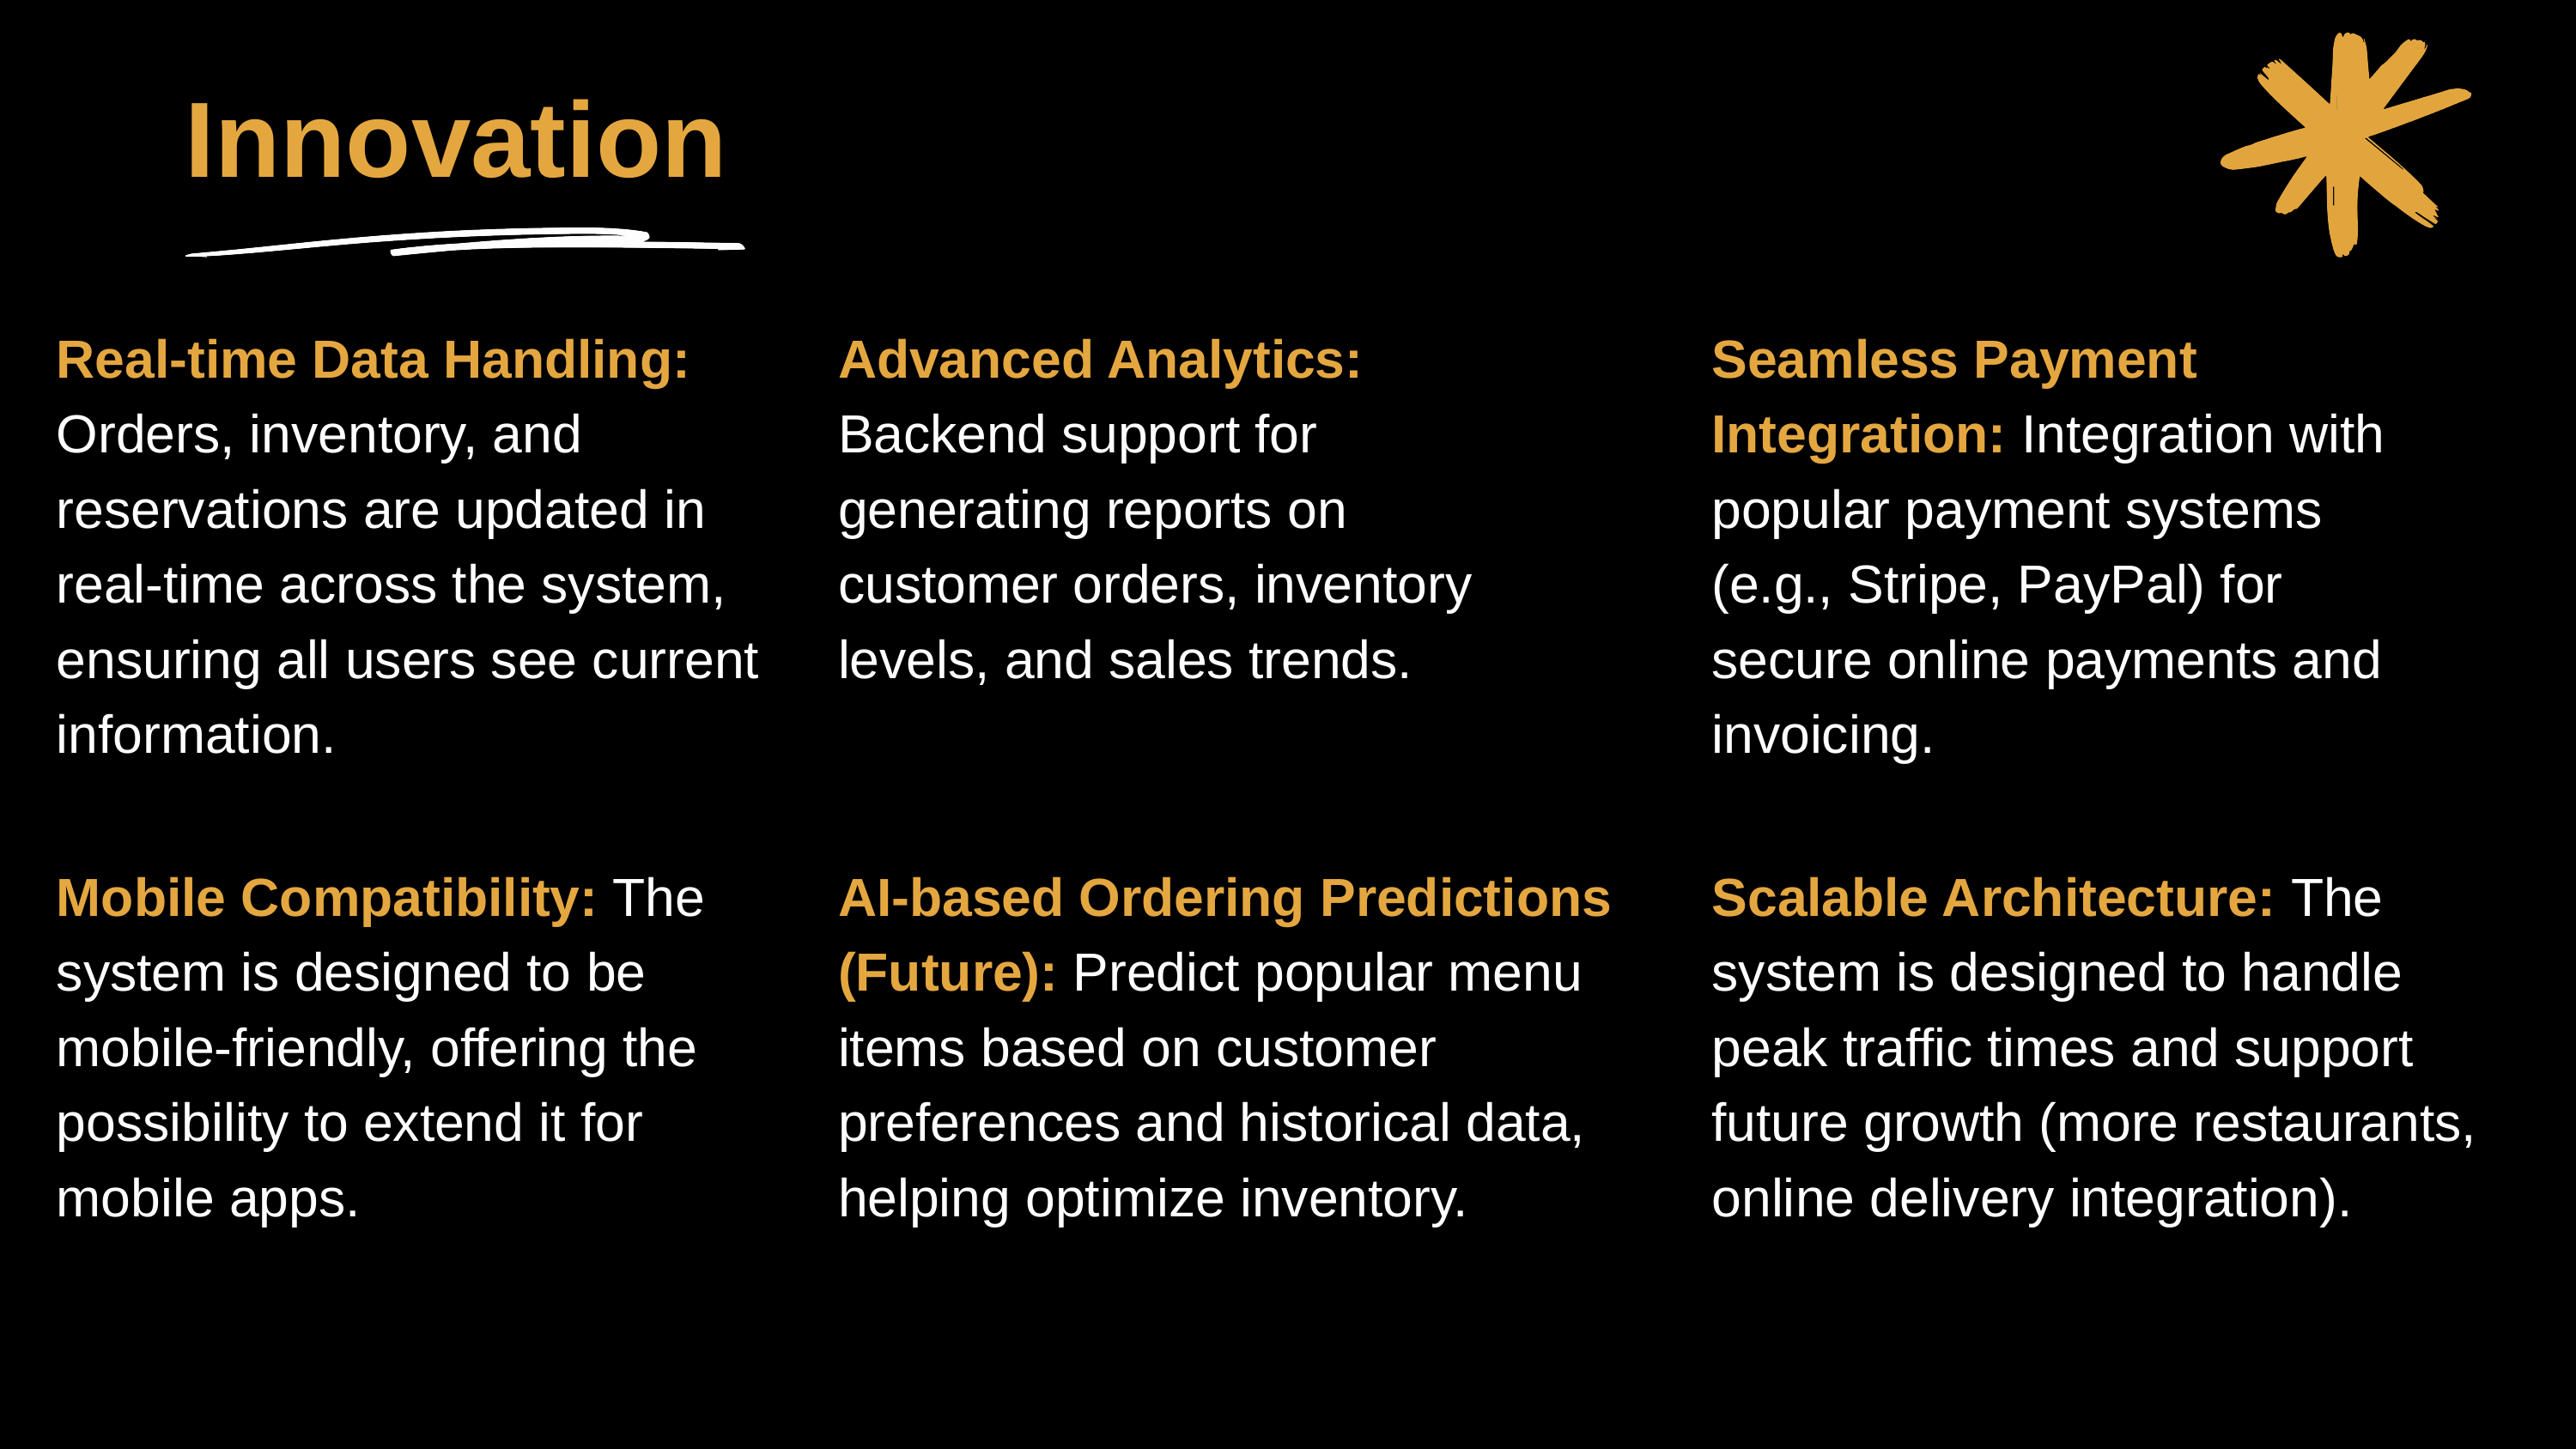

Innovation

Real-time Data Handling: Orders, inventory, and reservations are updated in real-time across the system, ensuring all users see current information.
Advanced Analytics: Backend support for generating reports on customer orders, inventory levels, and sales trends.
Seamless Payment Integration: Integration with popular payment systems (e.g., Stripe, PayPal) for secure online payments and invoicing.
Mobile Compatibility: The system is designed to be mobile-friendly, offering the possibility to extend it for mobile apps.
AI-based Ordering Predictions (Future): Predict popular menu items based on customer preferences and historical data, helping optimize inventory.
Scalable Architecture: The system is designed to handle peak traffic times and support future growth (more restaurants, online delivery integration).